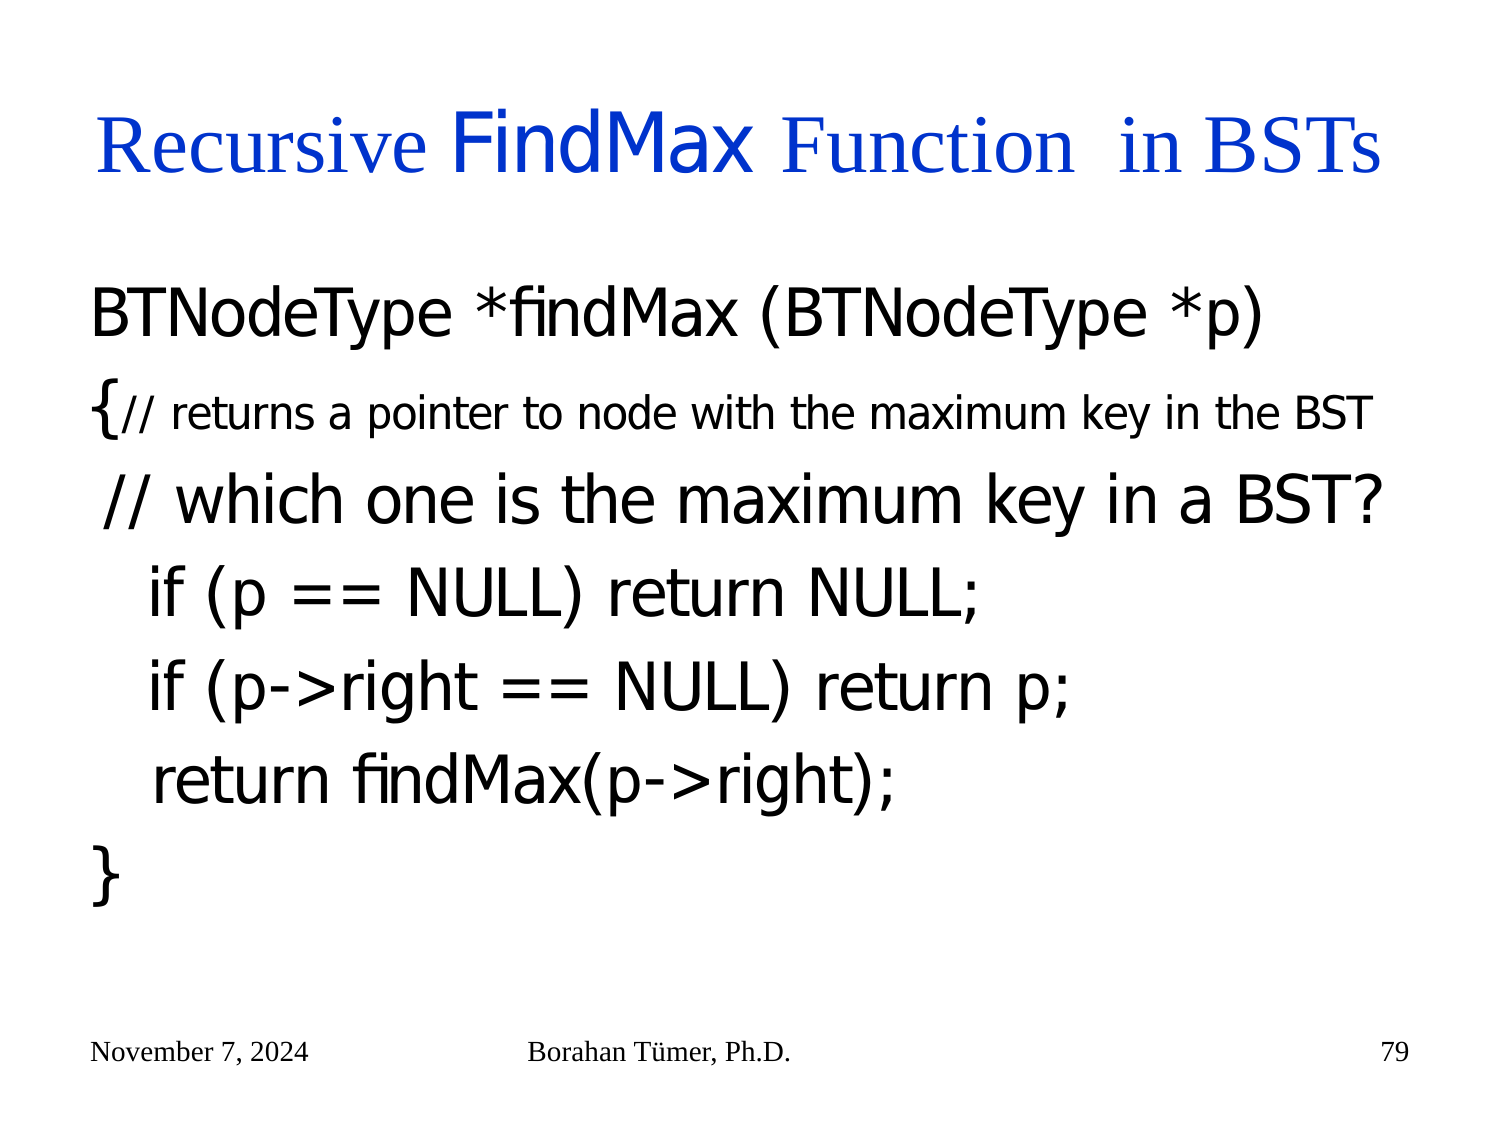

# Recursive FindMax Function  in BSTs
BTNodeType *findMax (BTNodeType *p)
{// returns a pointer to node with the maximum key in the BST
 // which one is the maximum key in a BST?
	if (p == NULL) return NULL;
	if (p->right == NULL) return p;
   return findMax(p->right);
}
November 7, 2024
Borahan Tümer, Ph.D.
79